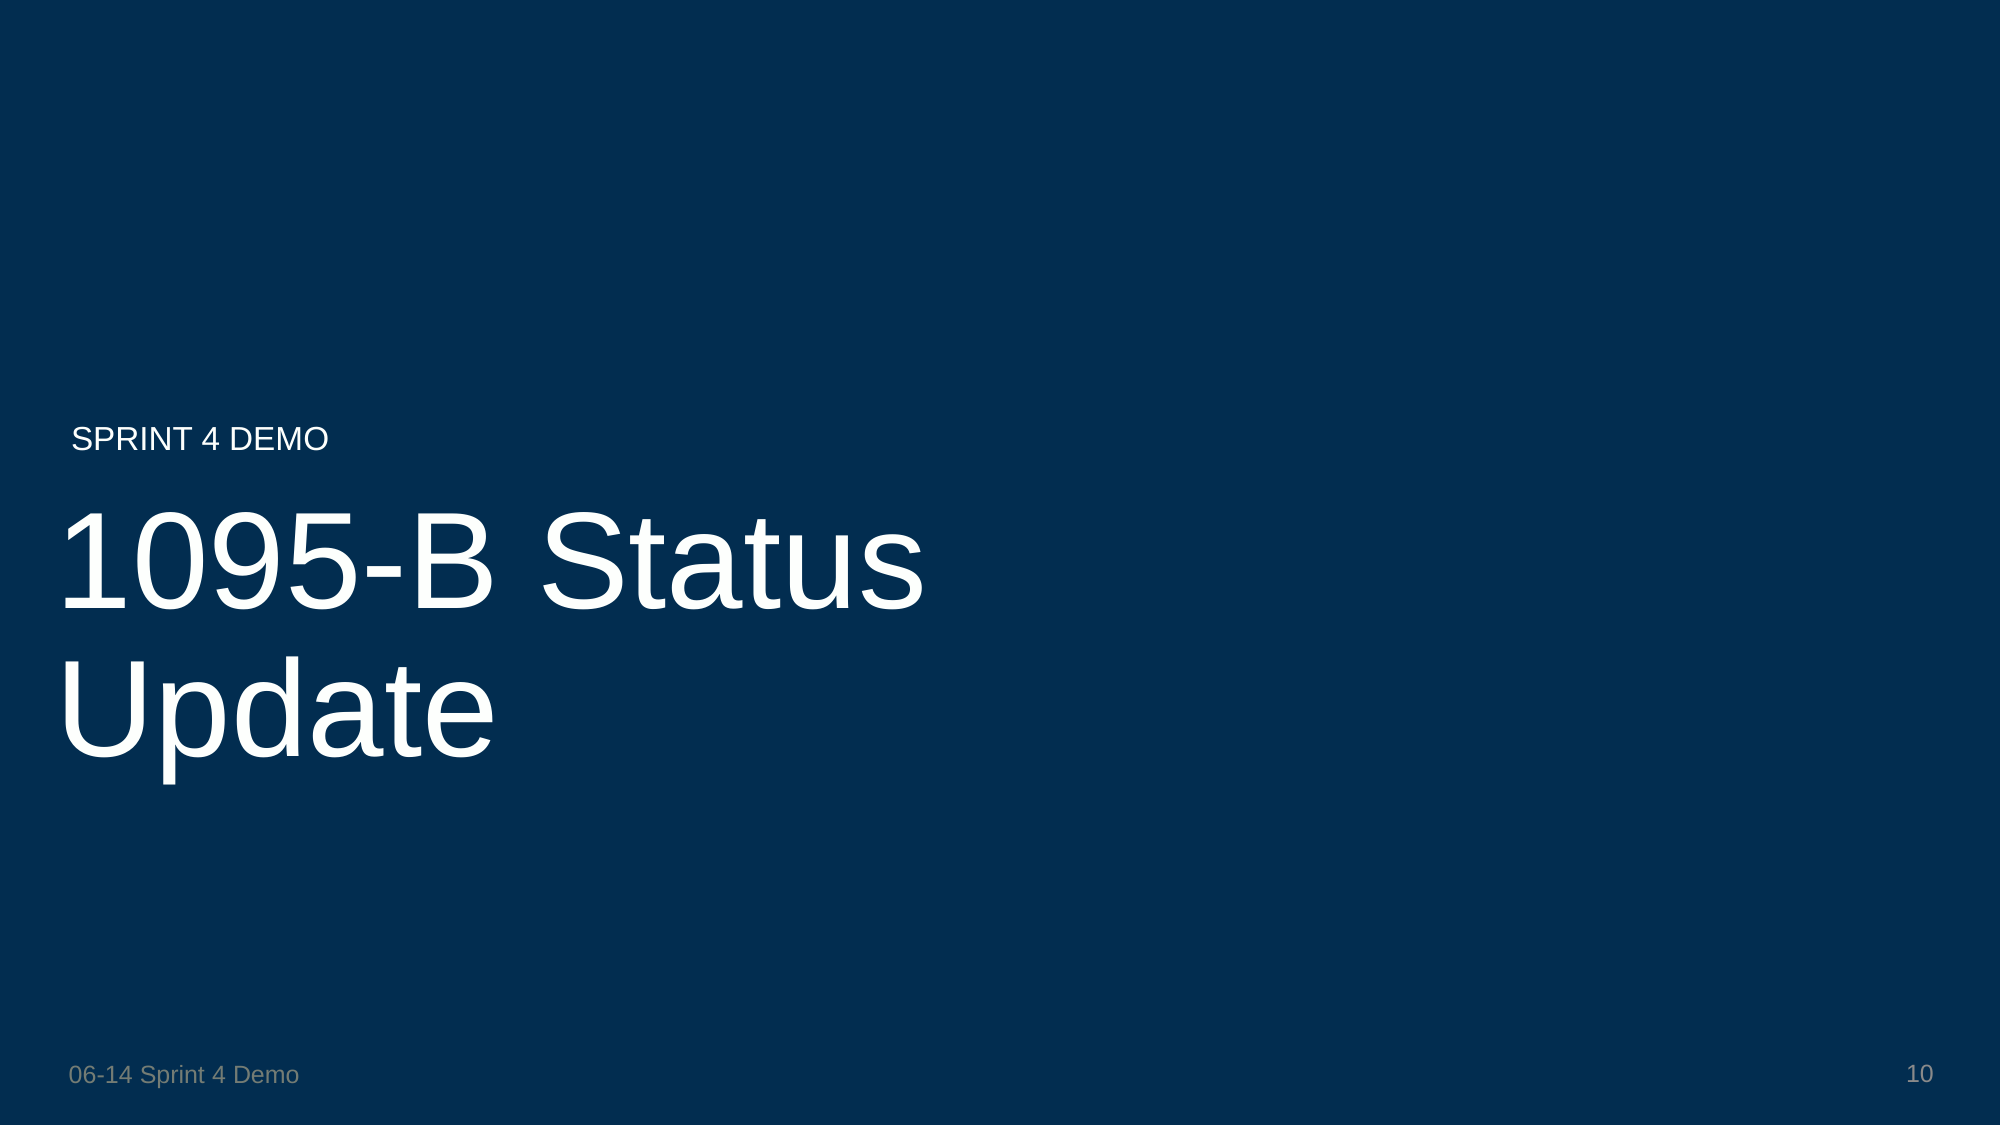

SPRINT 4 DEMO
# 1095-B Status Update
10
06-14 Sprint 4 Demo